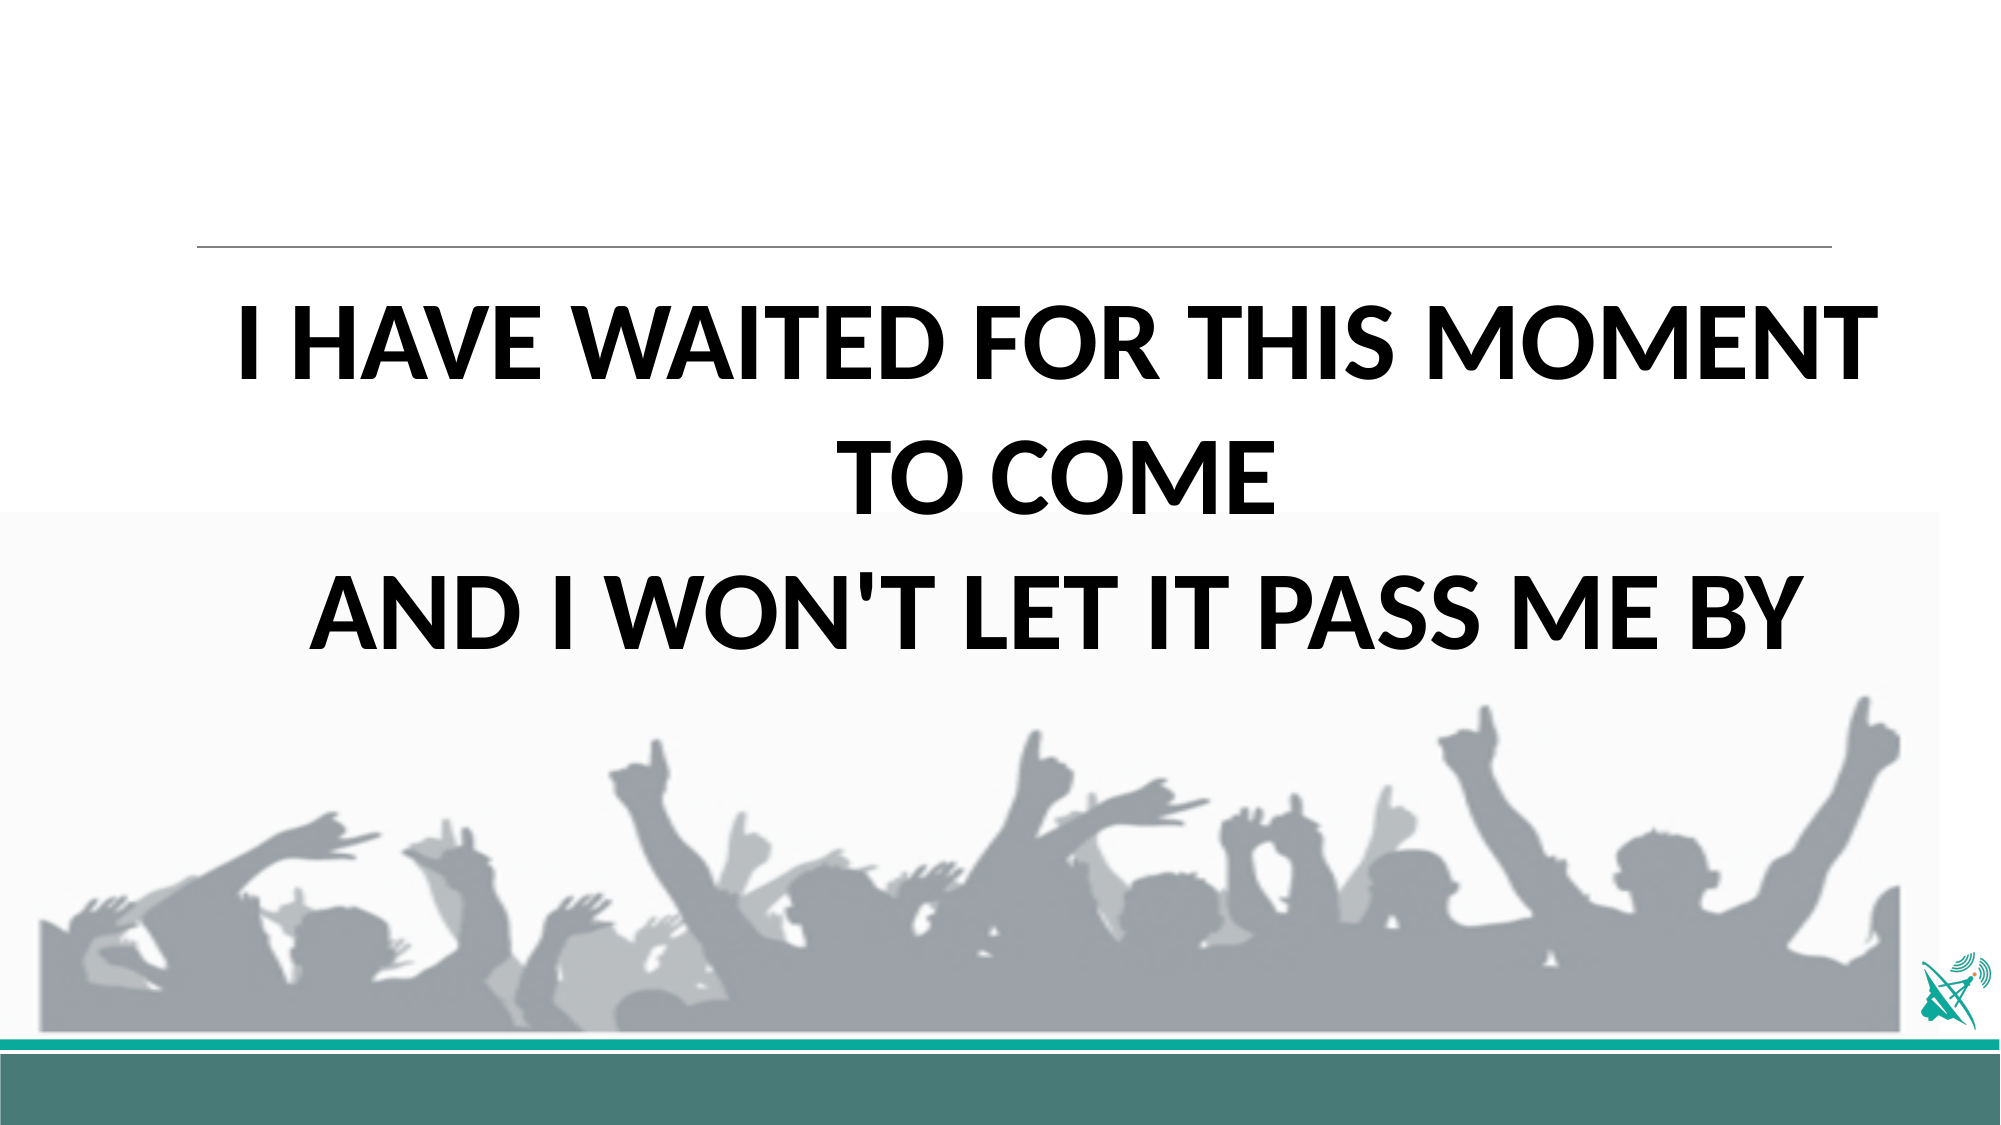

#
I HAVE WAITED FOR THIS MOMENT TO COME
AND I WON'T LET IT PASS ME BY